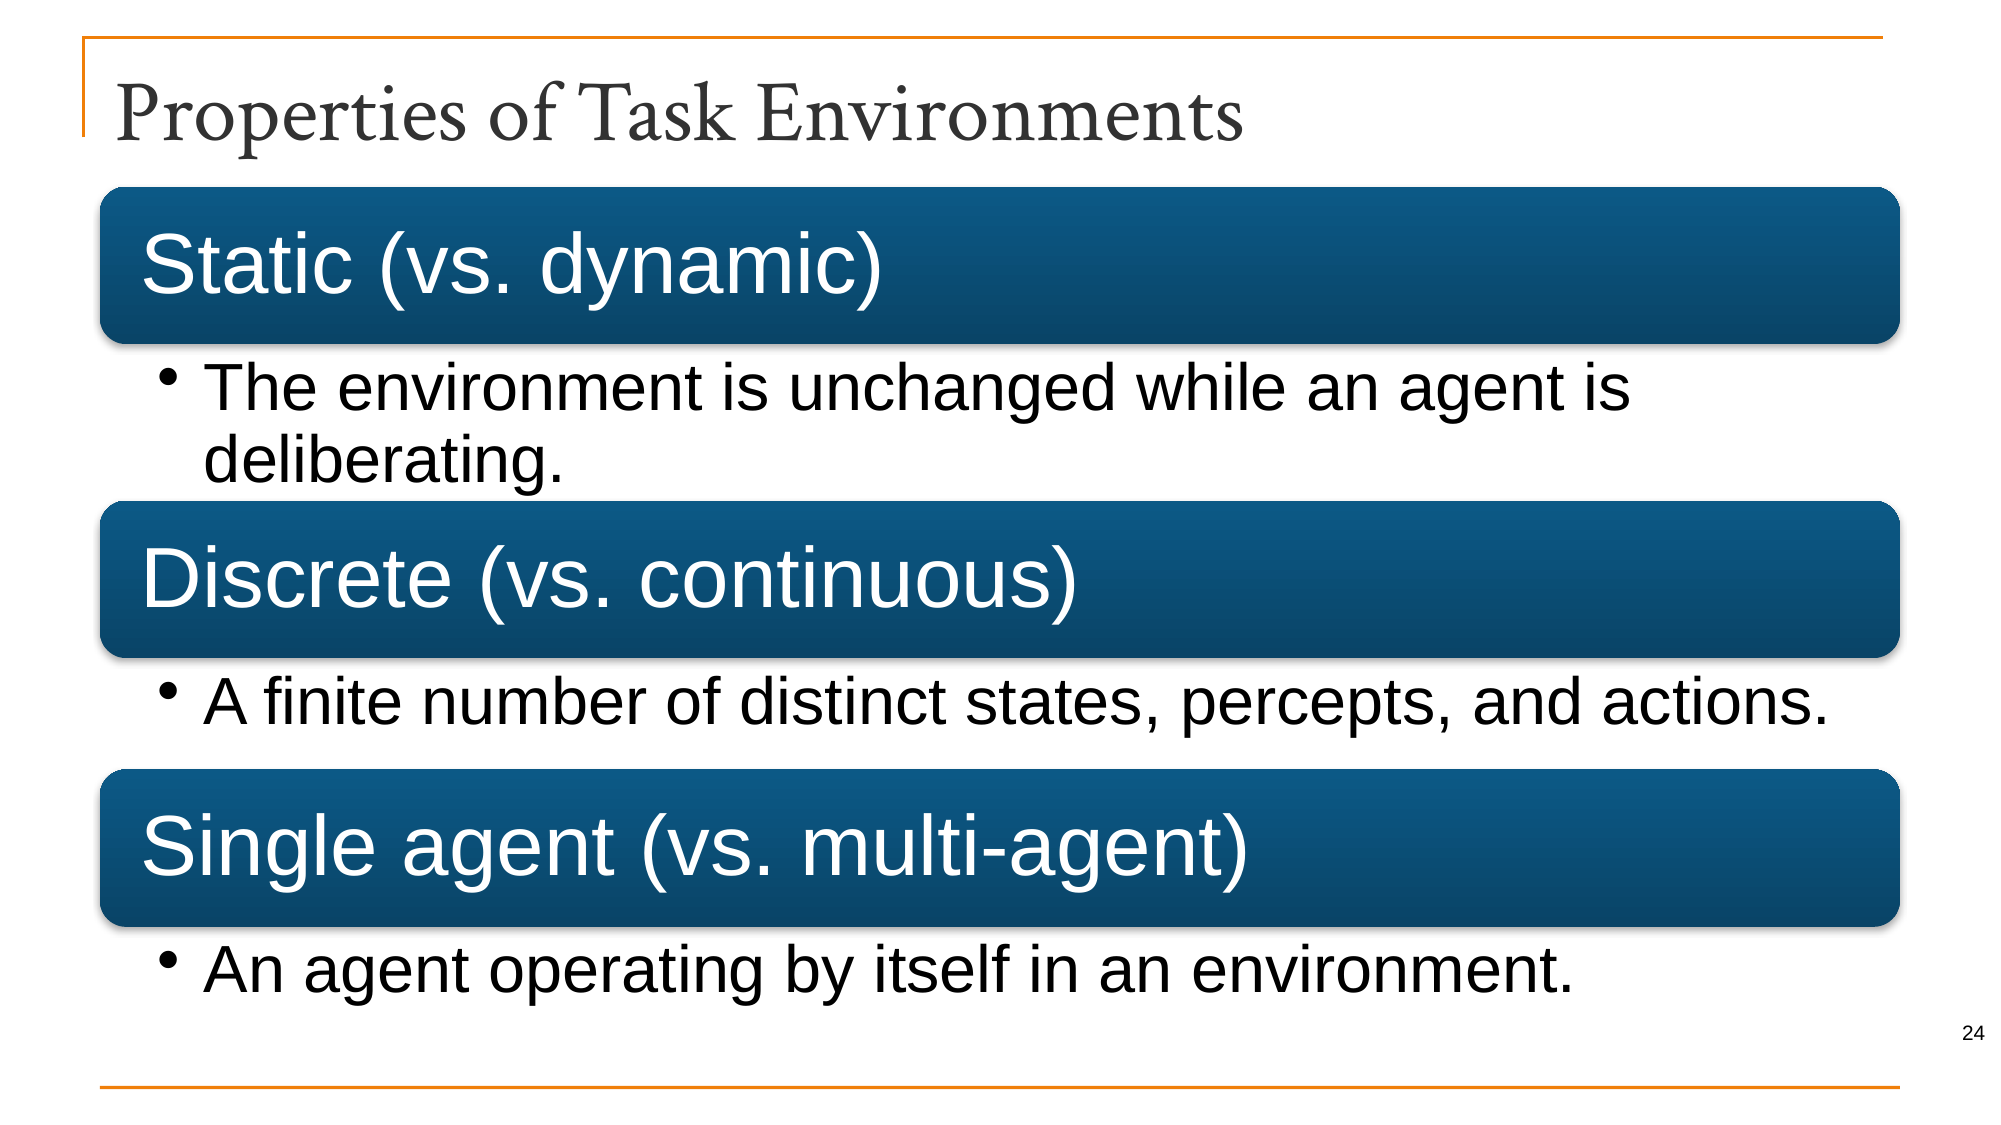

# Properties of Task Environments
Static (vs. dynamic)
The environment is unchanged while an agent is deliberating.
Discrete (vs. continuous)
A finite number of distinct states, percepts, and actions.
Single agent (vs. multi-agent)
An agent operating by itself in an environment.
24